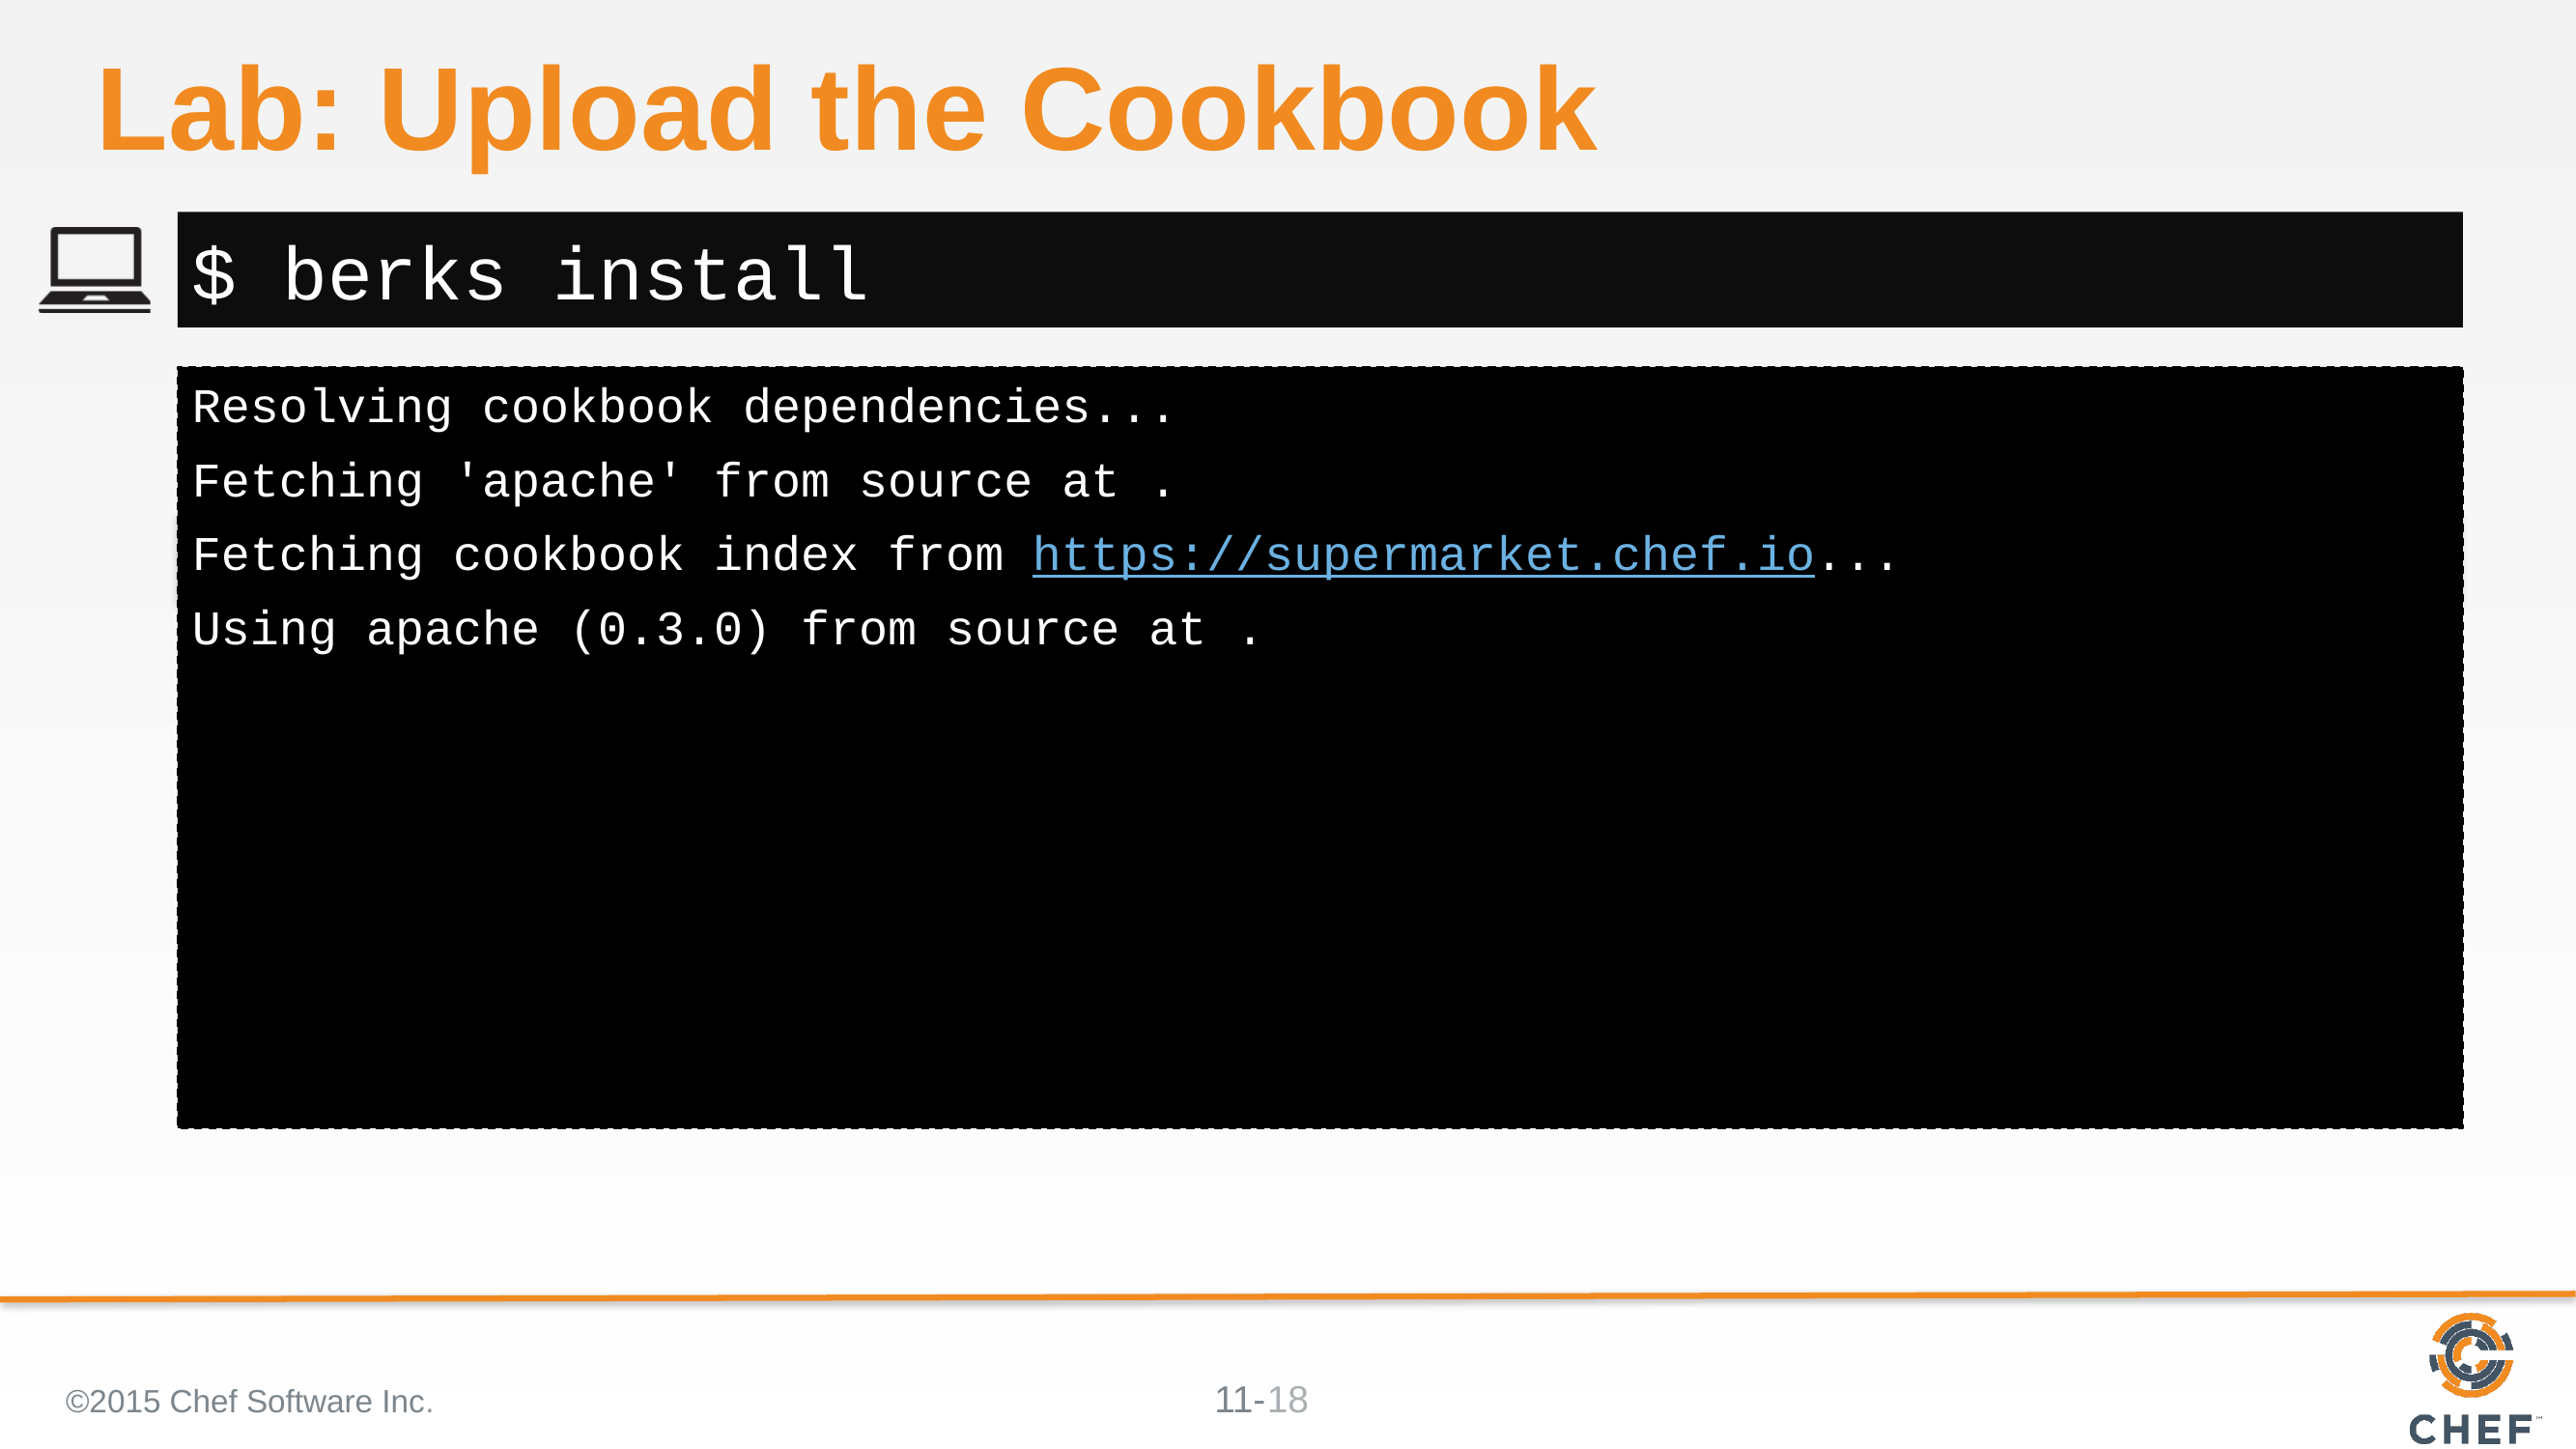

# Lab: Upload the Cookbook
$ berks install
Resolving cookbook dependencies...
Fetching 'apache' from source at .
Fetching cookbook index from https://supermarket.chef.io...
Using apache (0.3.0) from source at .
©2015 Chef Software Inc.
18